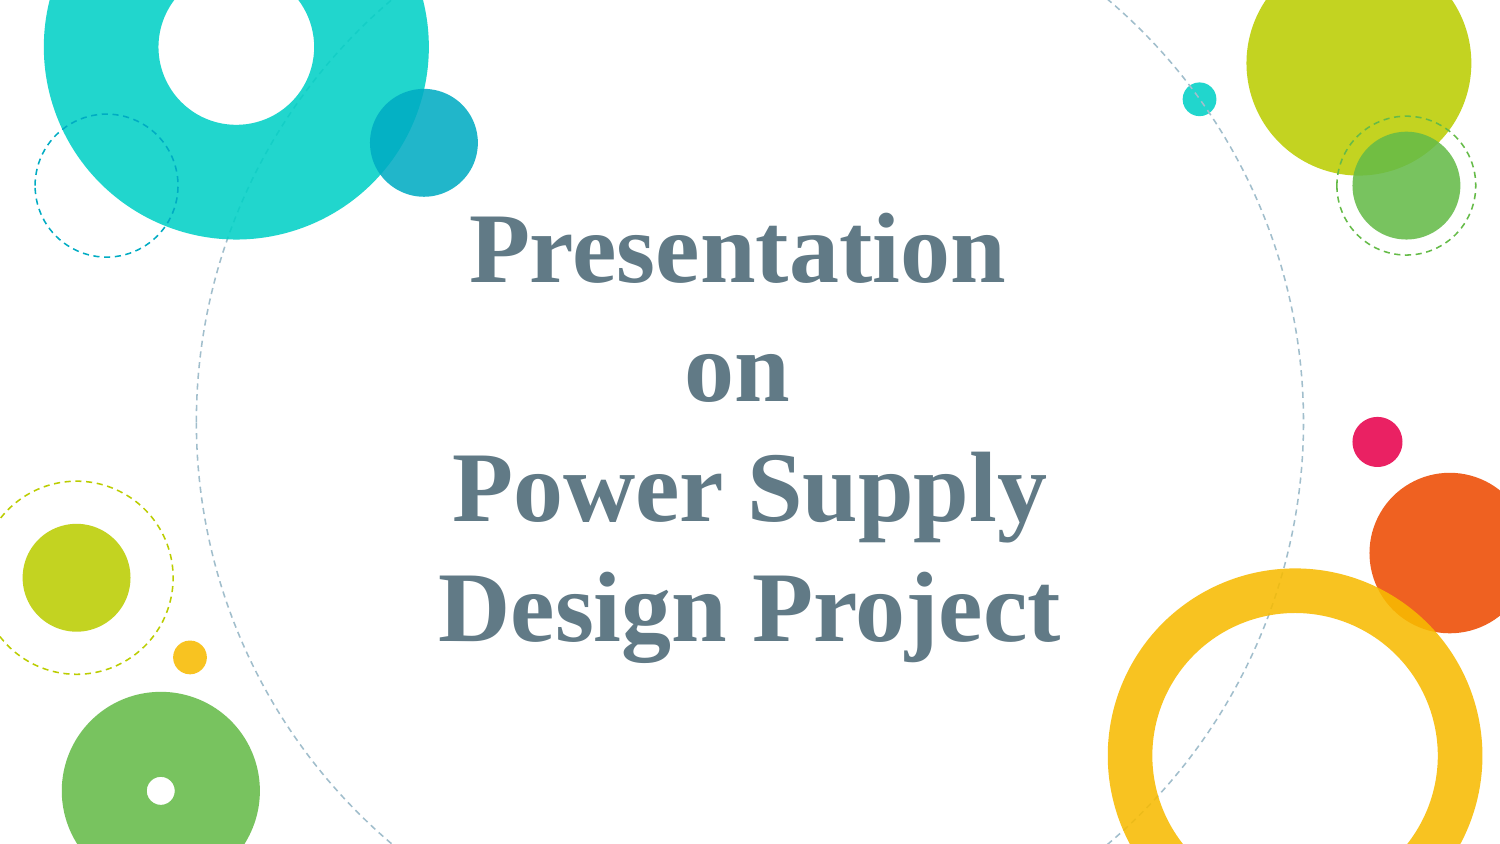

# Presentation on Power Supply Design Project